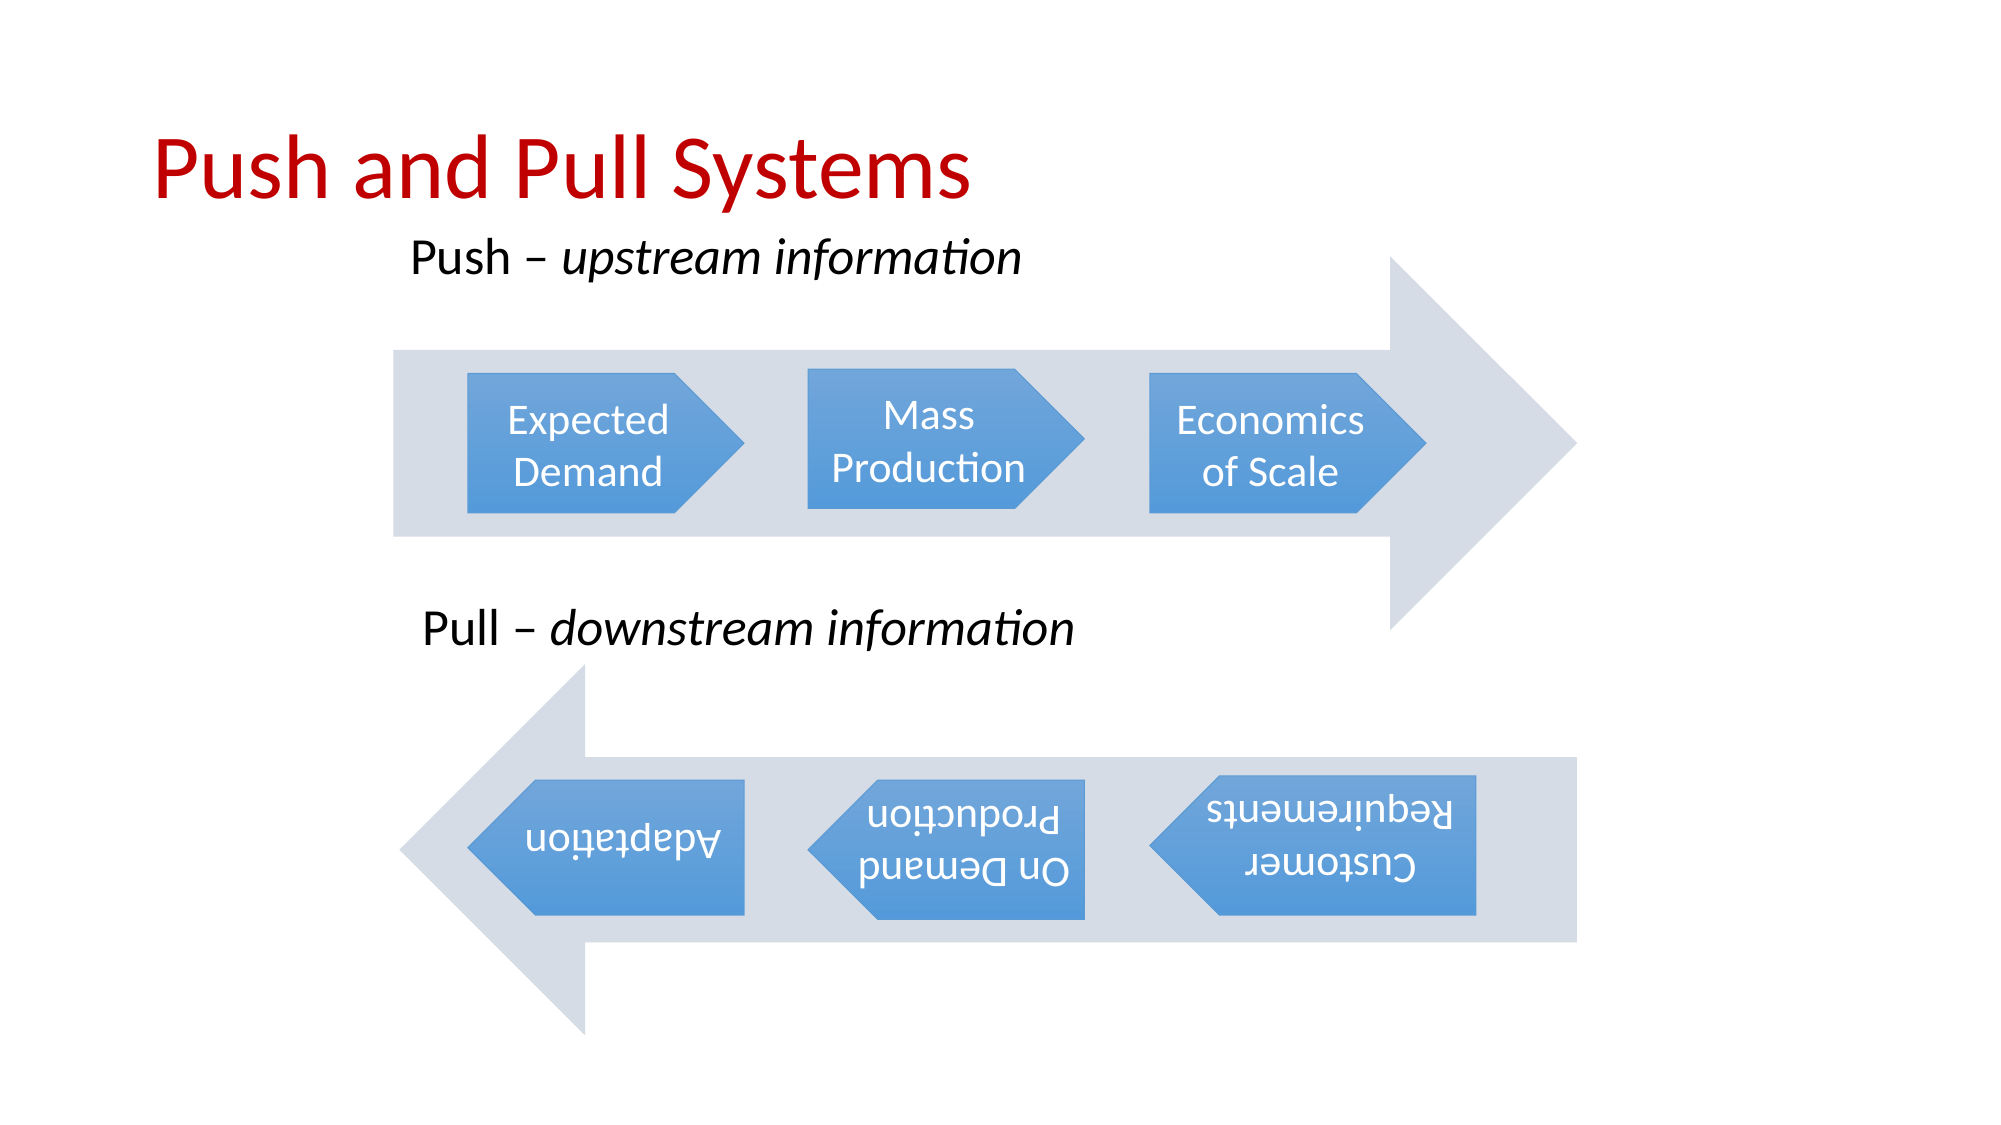

# Push and Pull Systems
Push – upstream information

Mass Production
Expected Demand
Economics of Scale
Pull – downstream information

Customer Requirements
On Demand Production
Adaptation